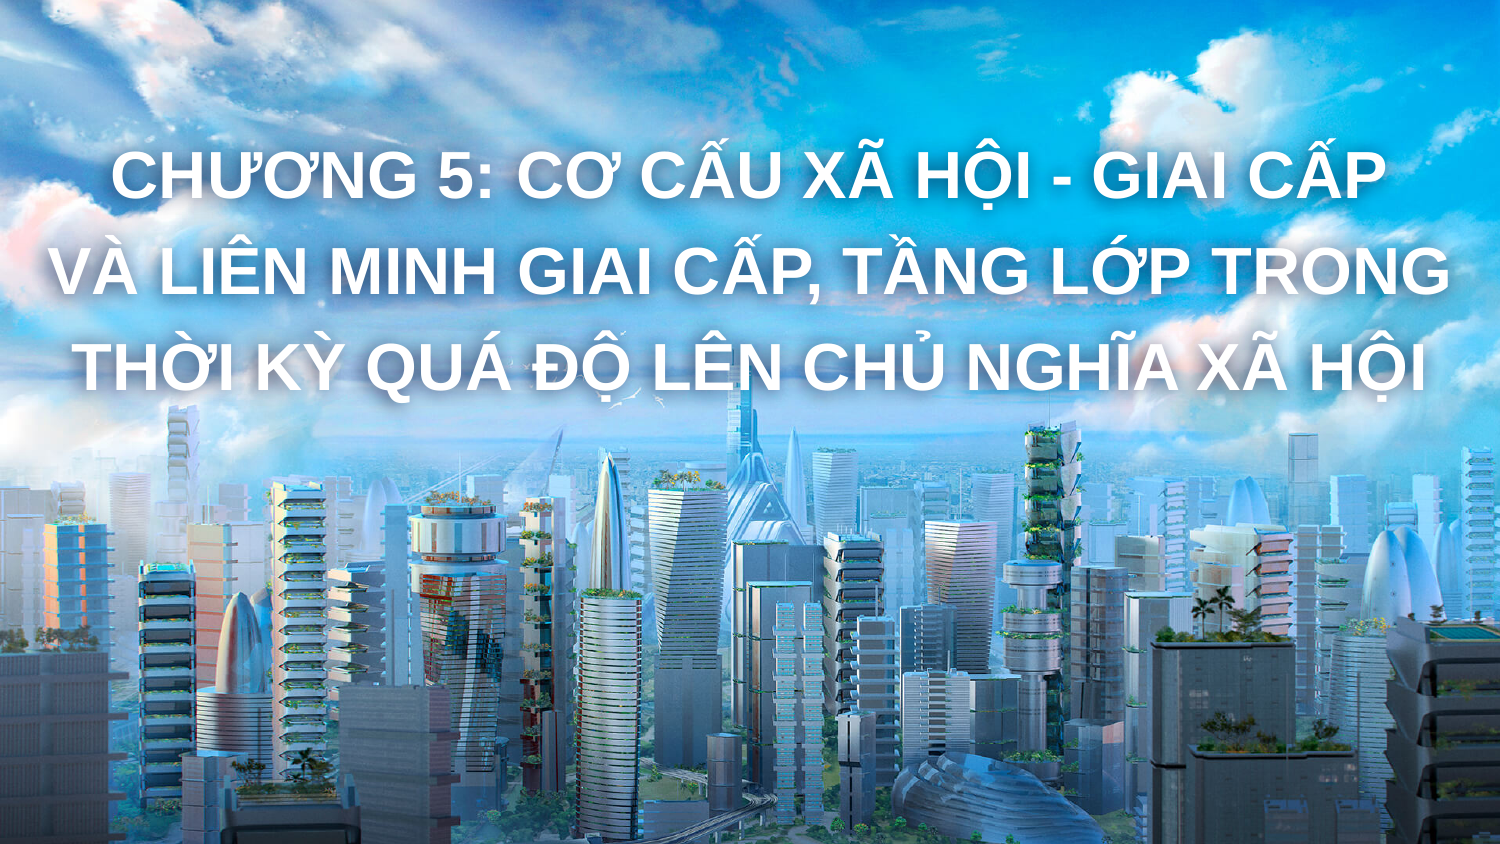

# CHƯƠNG 5: CƠ CẤU XÃ HỘI - GIAI CẤP VÀ LIÊN MINH GIAI CẤP, TẦNG LỚP TRONG THỜI KỲ QUÁ ĐỘ LÊN CHỦ NGHĨA XÃ HỘI